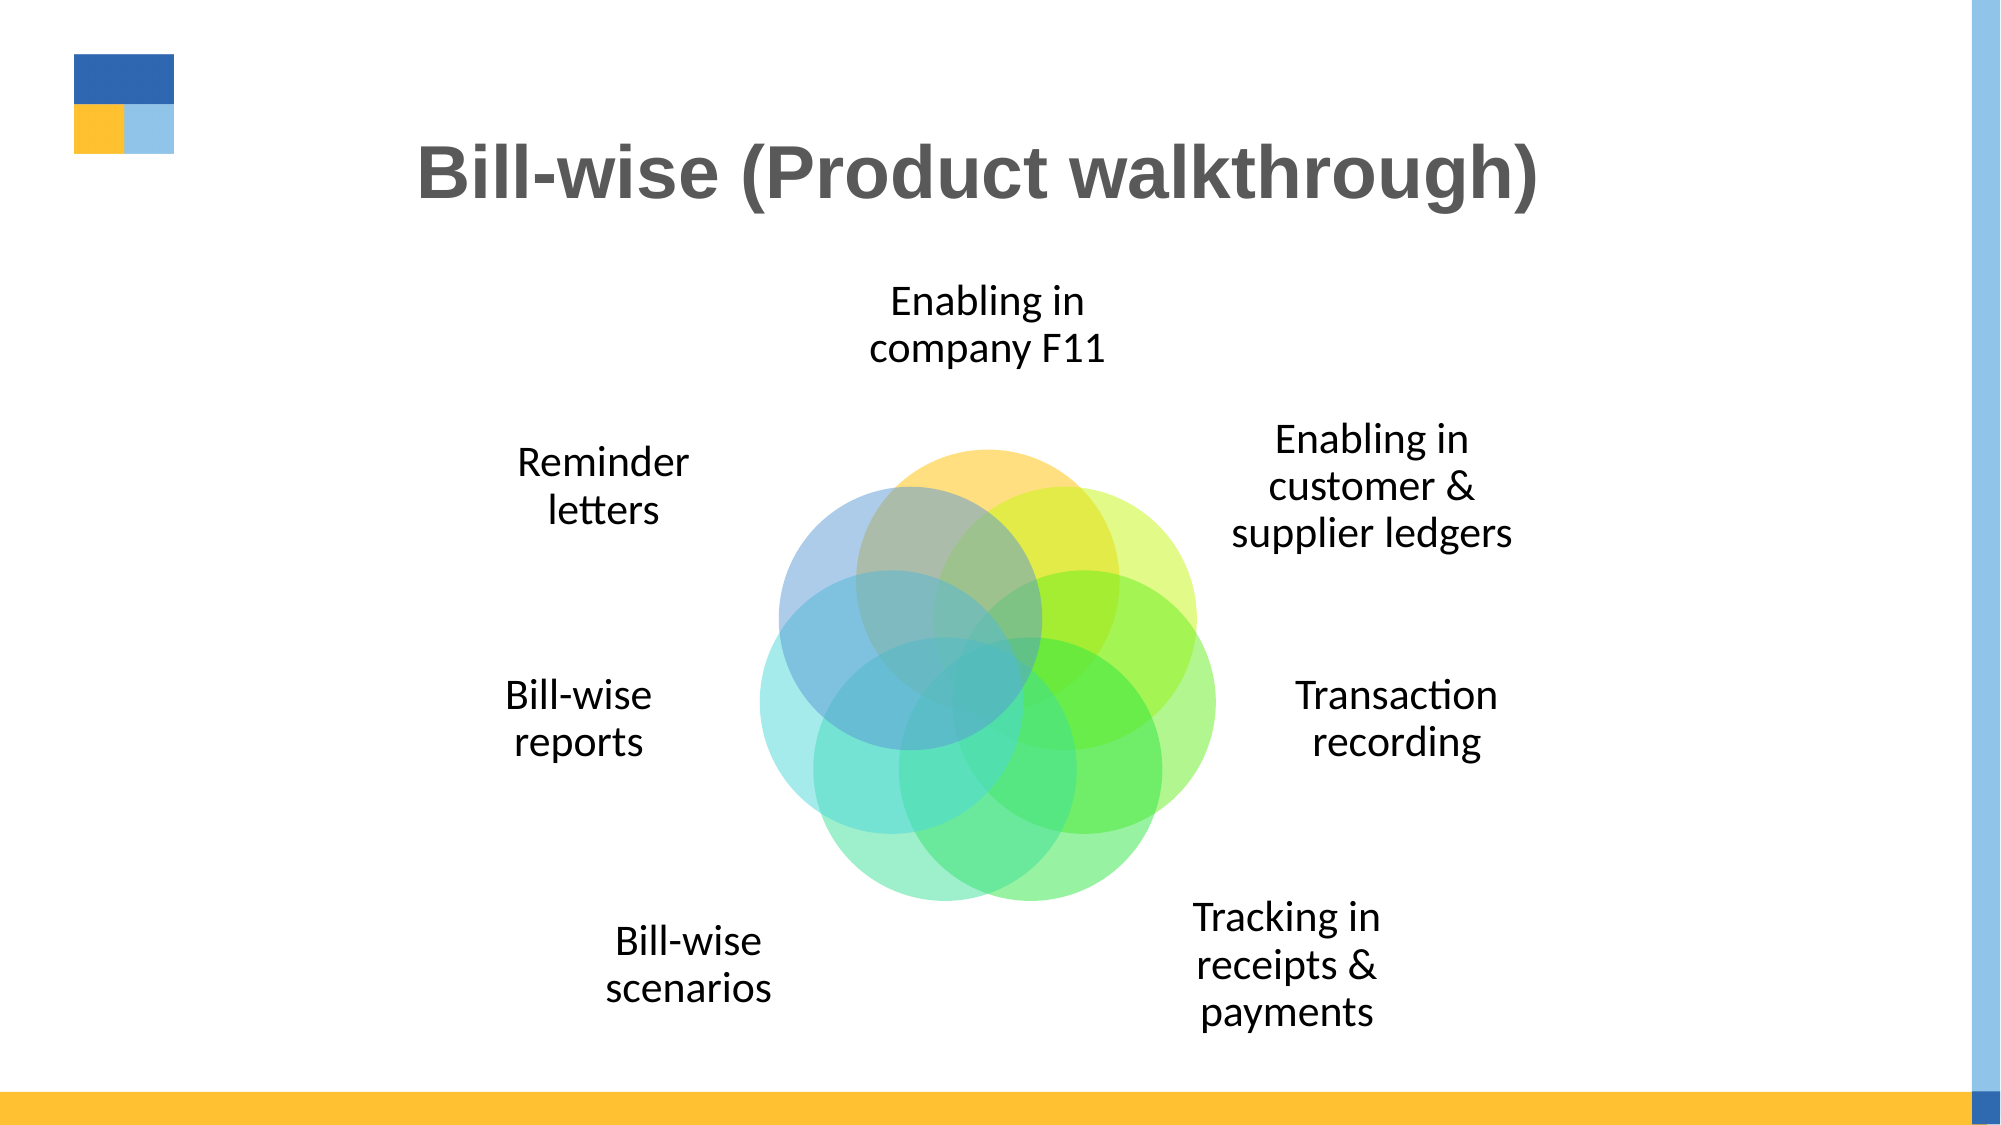

# Bill-wise (Product walkthrough)
Enabling in company F11
Enabling in customer & supplier ledgers
Transaction recording
Tracking in receipts & payments
Bill-wise scenarios
Bill-wise reports
Reminder letters